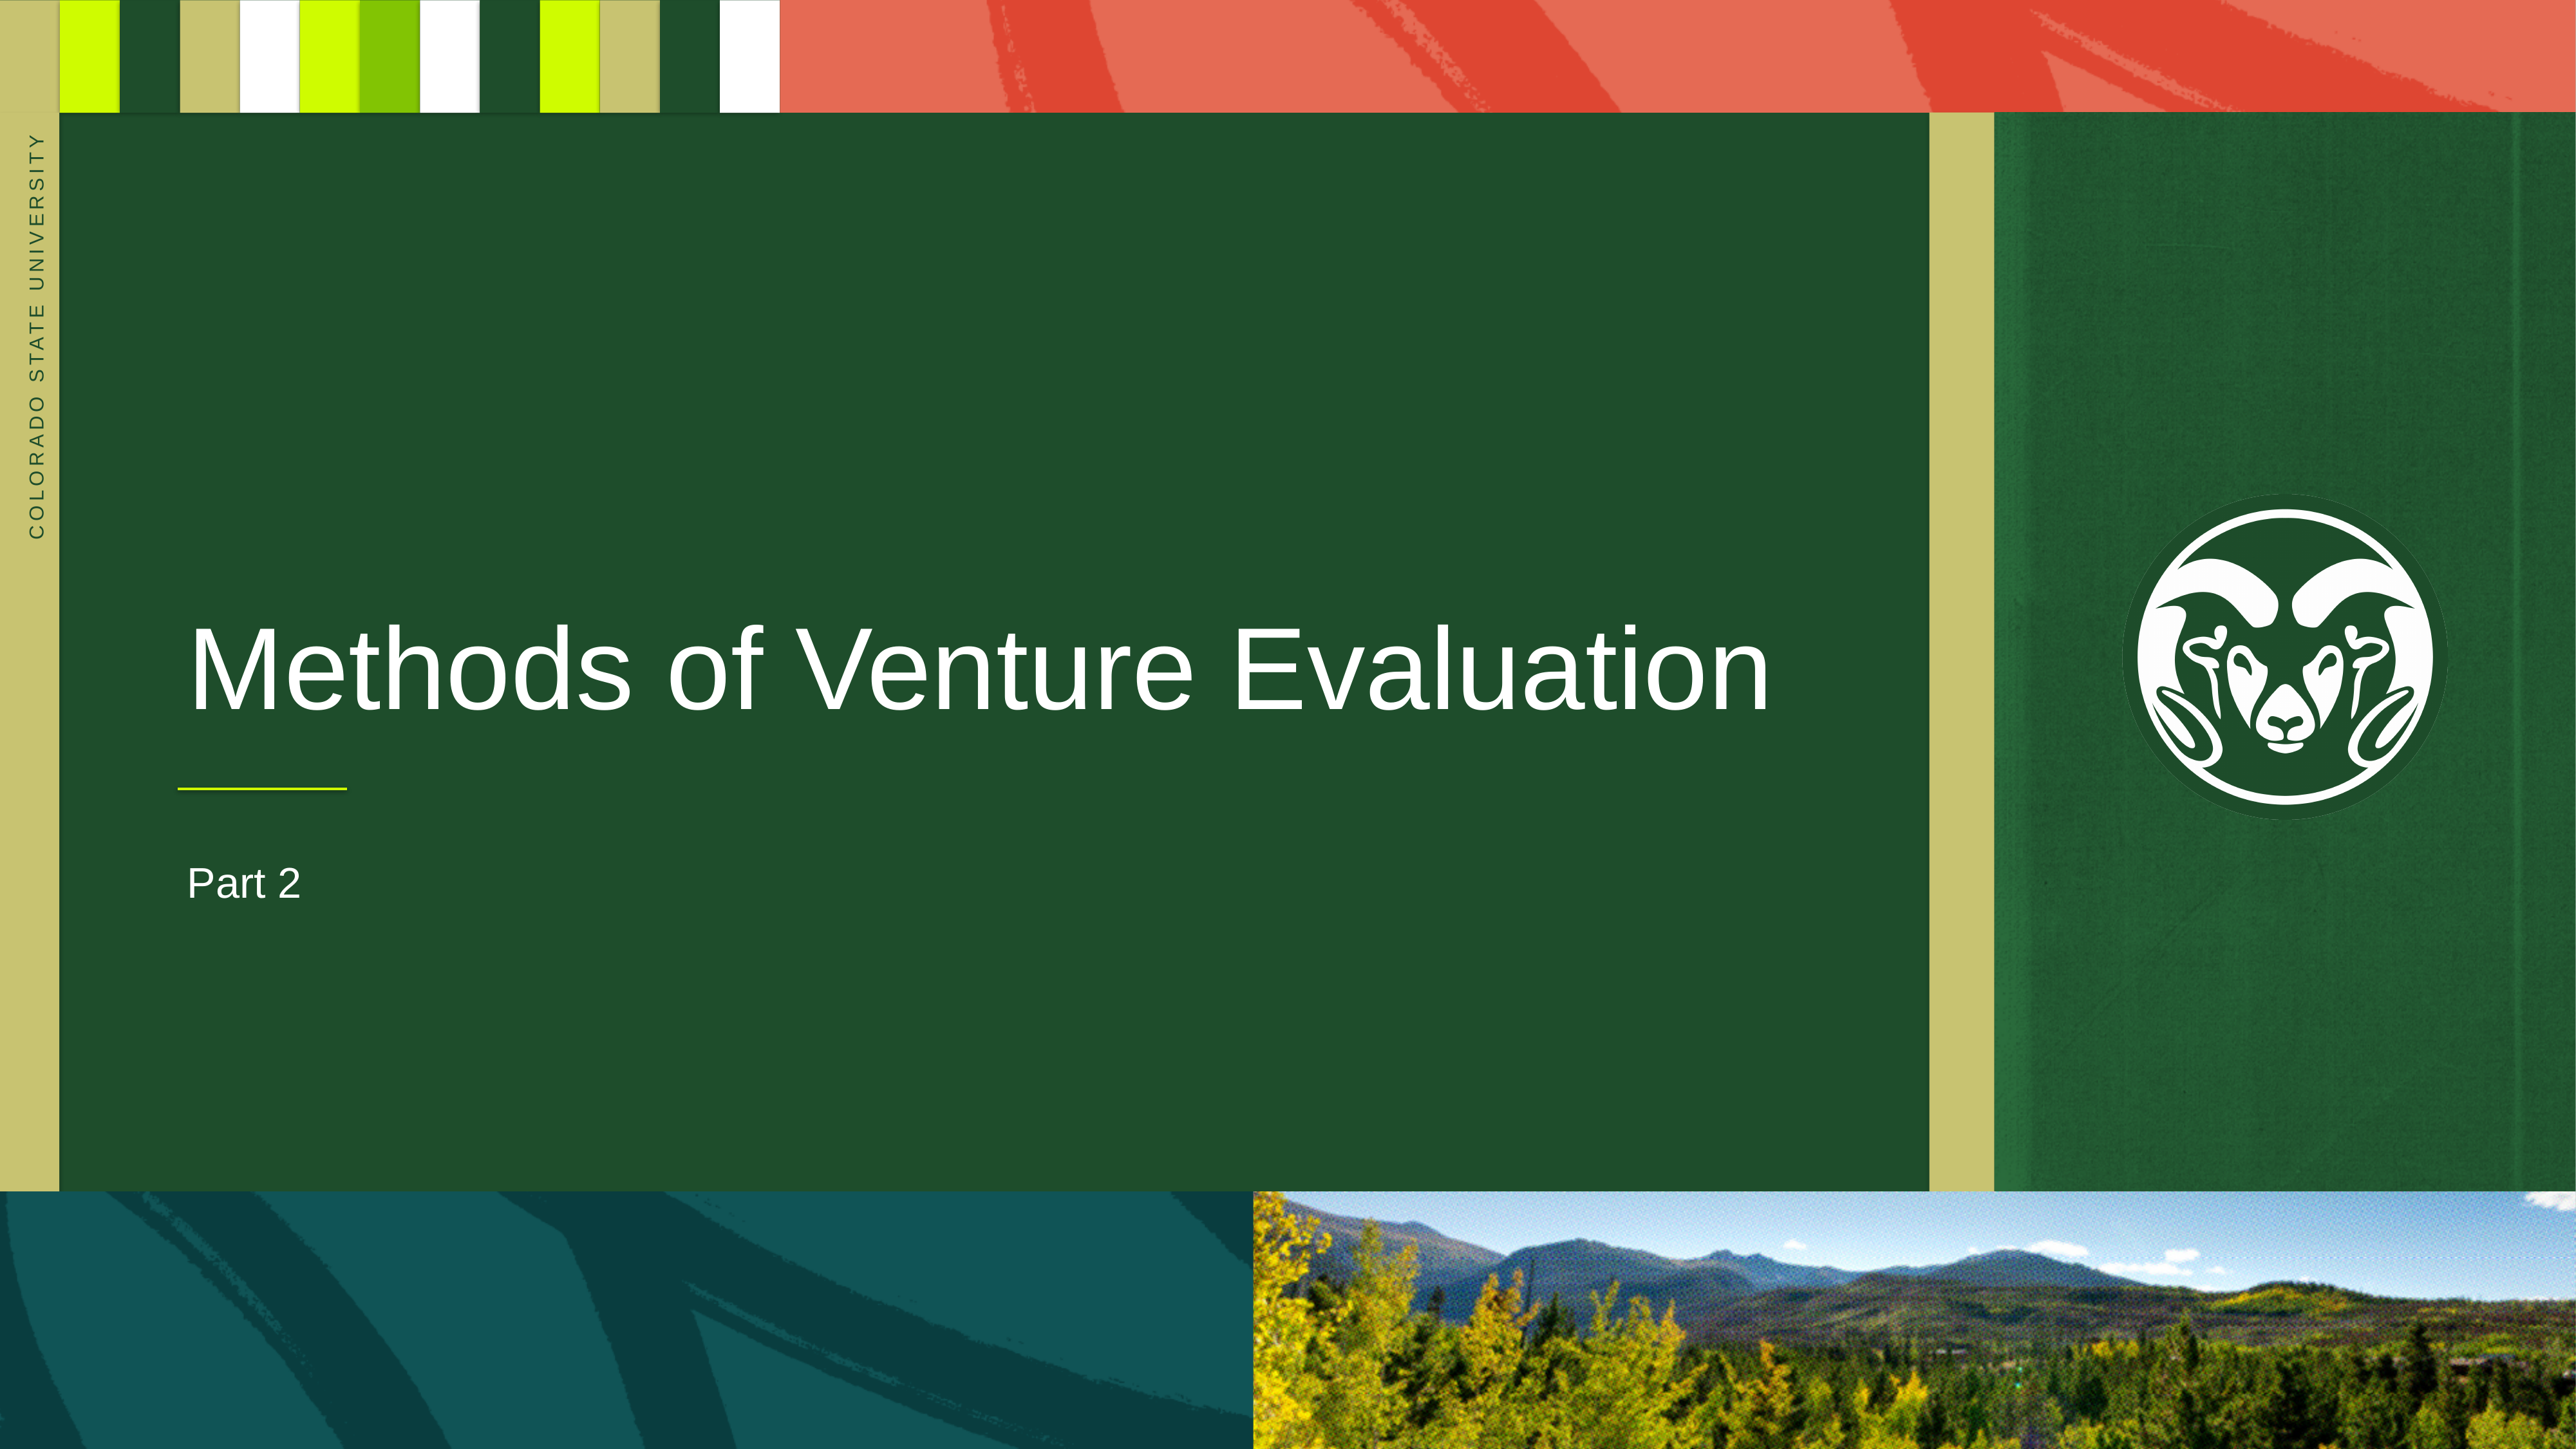

# Methods of Venture Evaluation
Part 2